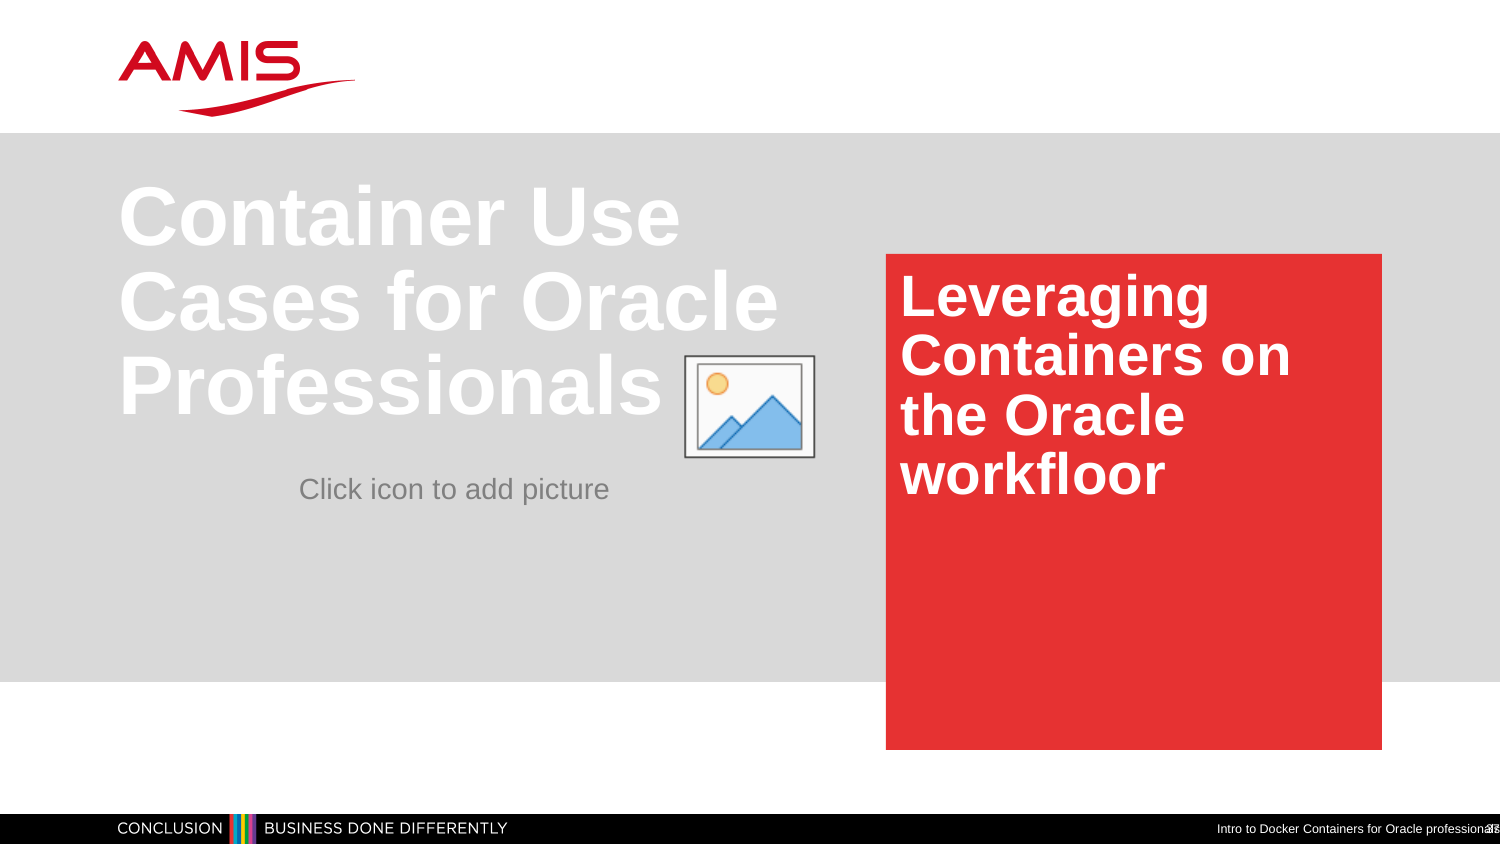

Container Use Cases for Oracle Professionals
# Leveraging Containers on the Oracle workfloor
Intro to Docker Containers for Oracle professionals
37